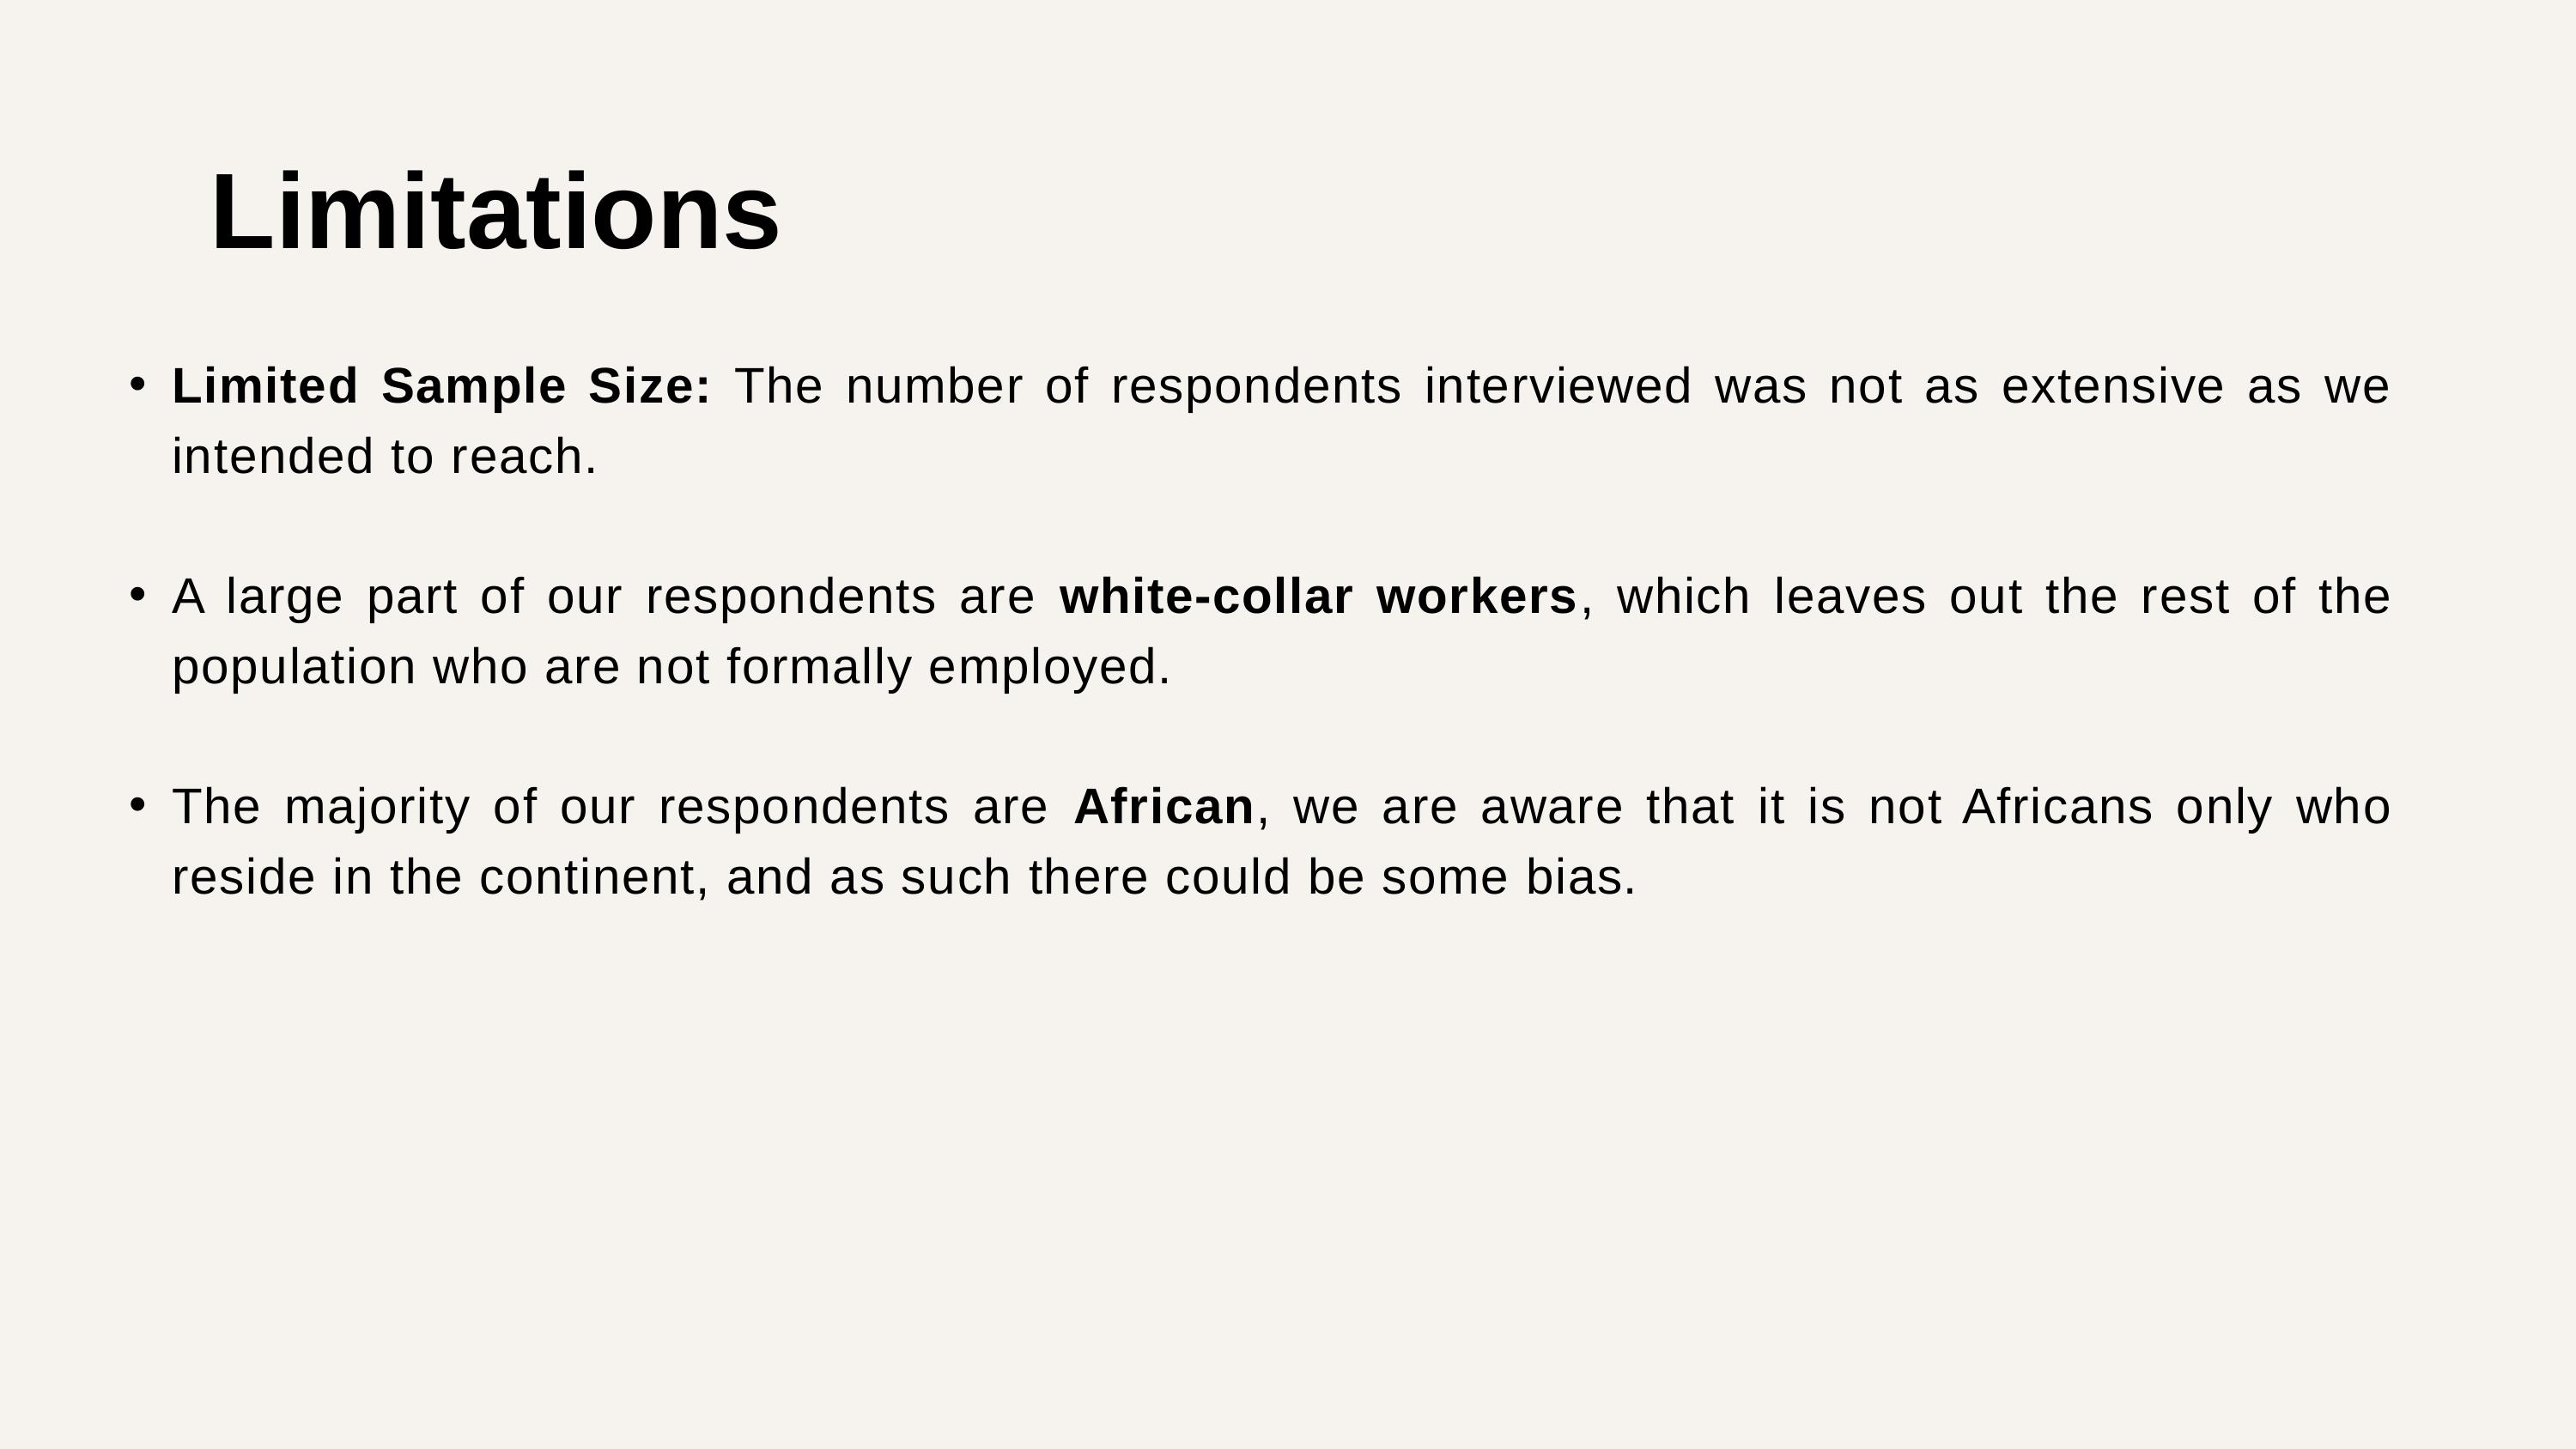

Limitations
Limited Sample Size: The number of respondents interviewed was not as extensive as we intended to reach.

A large part of our respondents are white-collar workers, which leaves out the rest of the population who are not formally employed.

The majority of our respondents are African, we are aware that it is not Africans only who reside in the continent, and as such there could be some bias.